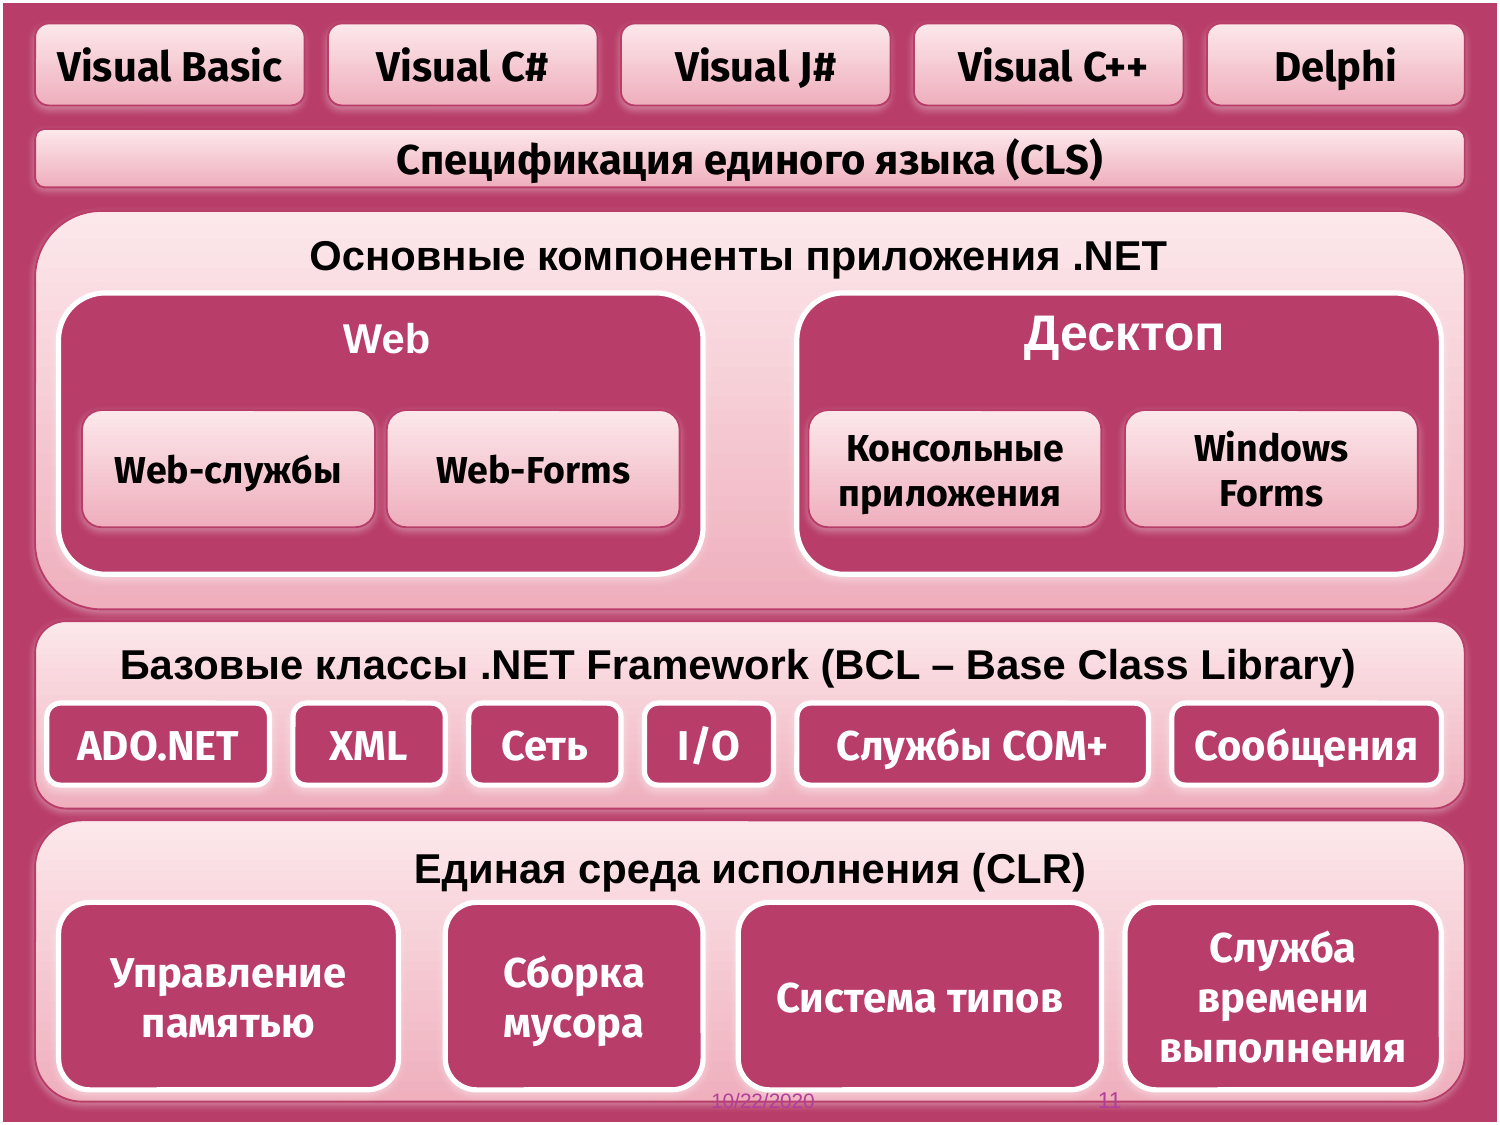

Visual Basic
Visual C#
Visual J#
 Visual C++
Delphi
Спецификация единого языка (CLS)

Основные компоненты приложения .NET
КОМПОНЕНТЫ .net fRAMEWORK

Десктоп
Web
Web-службы
Web-Forms
Консольные приложения
Windows Forms

Базовые классы .NET Framework (BCL – Base Class Library)
ADO.NET
XML
Сеть
I/O
Службы COM+
Сообщения

Единая среда исполнения (CLR)
Управление памятью
Сборка мусора
Система типов
Служба времени выполнения
11
10/22/2020